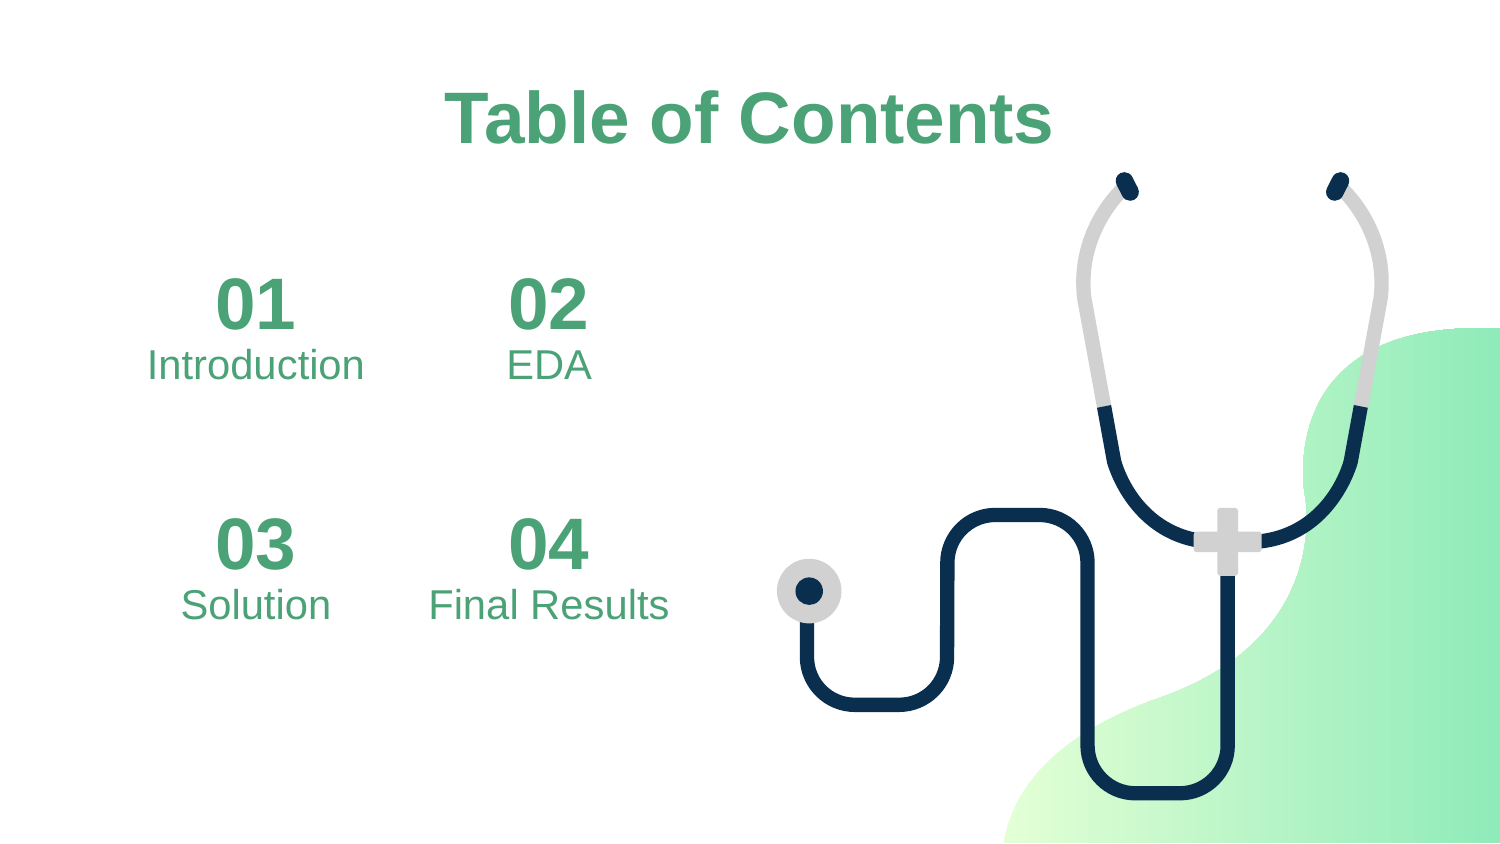

# Table of Contents

01
02
Introduction
EDA
03
04
Solution
Final Results